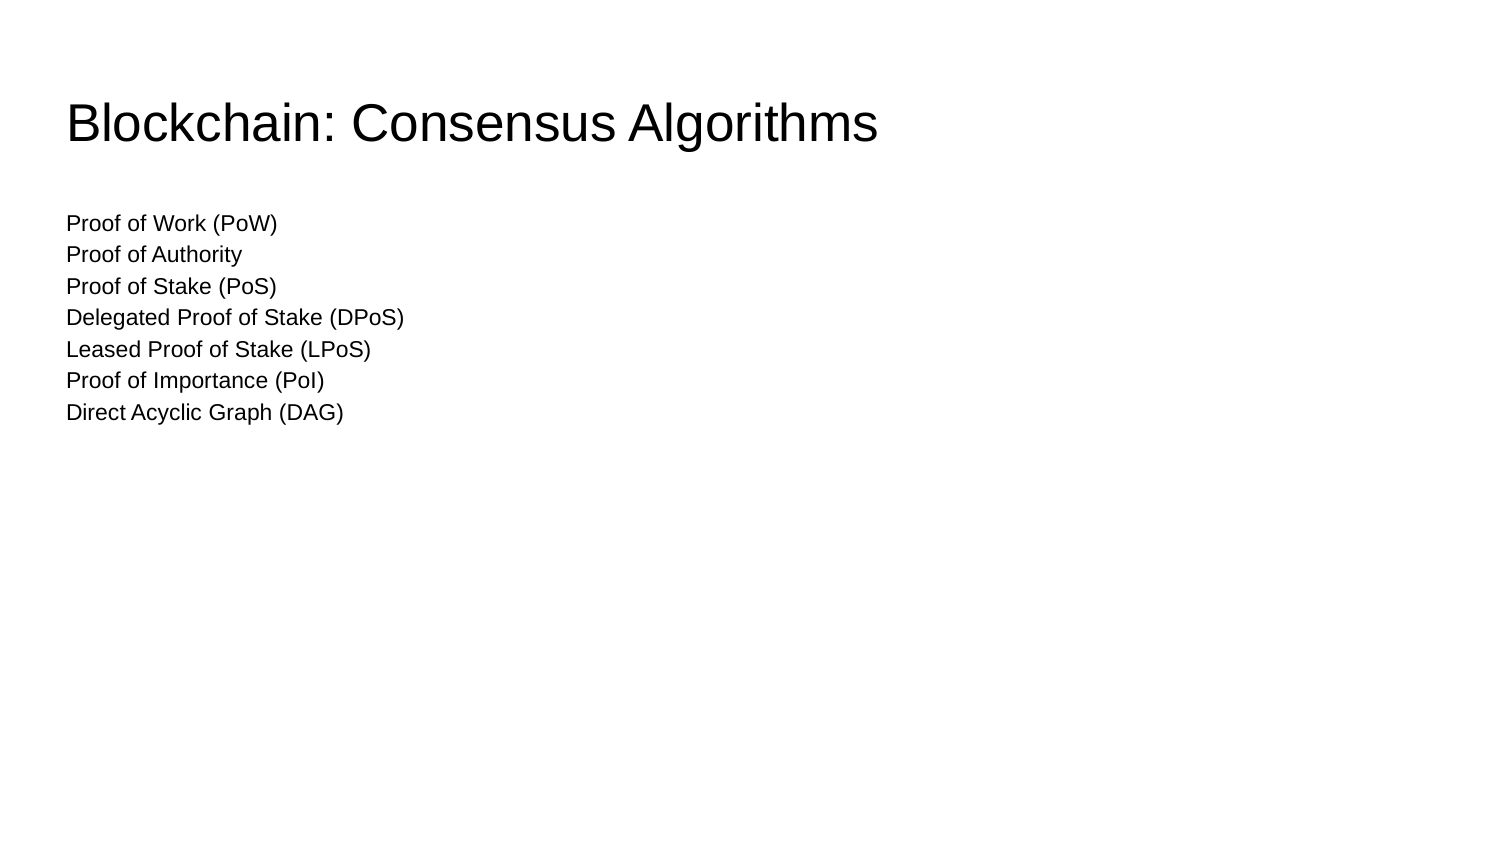

# Blockchain: Consensus Algorithms
Proof of Work (PoW)
Proof of Authority
Proof of Stake (PoS)
Delegated Proof of Stake (DPoS)
Leased Proof of Stake (LPoS)
Proof of Importance (PoI)
Direct Acyclic Graph (DAG)